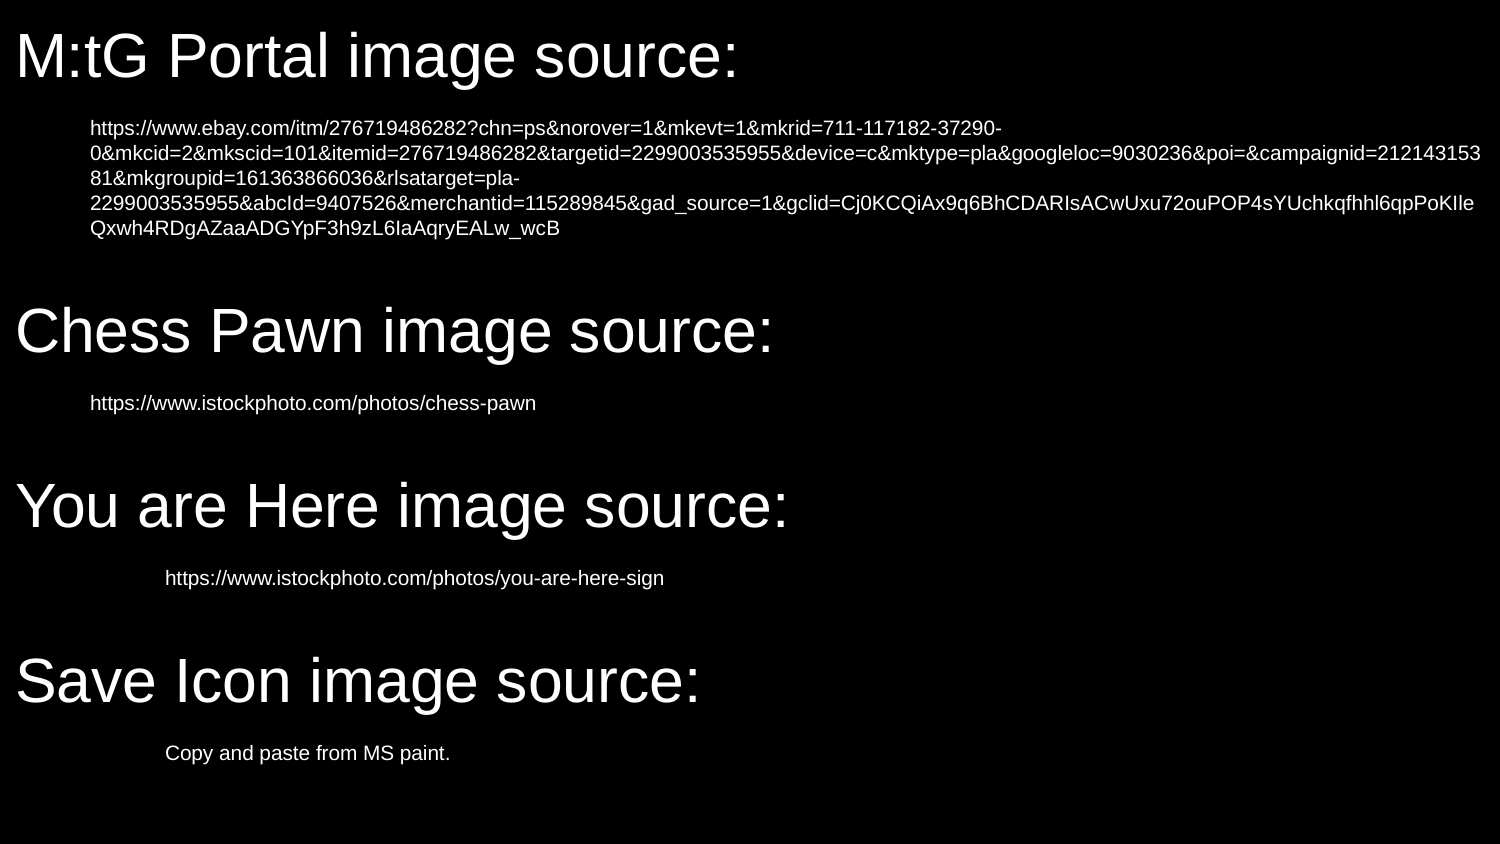

M:tG Portal image source:

https://www.ebay.com/itm/276719486282?chn=ps&norover=1&mkevt=1&mkrid=711-117182-37290-0&mkcid=2&mkscid=101&itemid=276719486282&targetid=2299003535955&device=c&mktype=pla&googleloc=9030236&poi=&campaignid=21214315381&mkgroupid=161363866036&rlsatarget=pla-2299003535955&abcId=9407526&merchantid=115289845&gad_source=1&gclid=Cj0KCQiAx9q6BhCDARIsACwUxu72ouPOP4sYUchkqfhhl6qpPoKIleQxwh4RDgAZaaADGYpF3h9zL6IaAqryEALw_wcB

Chess Pawn image source:

https://www.istockphoto.com/photos/chess-pawn

You are Here image source:

	https://www.istockphoto.com/photos/you-are-here-sign

Save Icon image source:

	Copy and paste from MS paint.